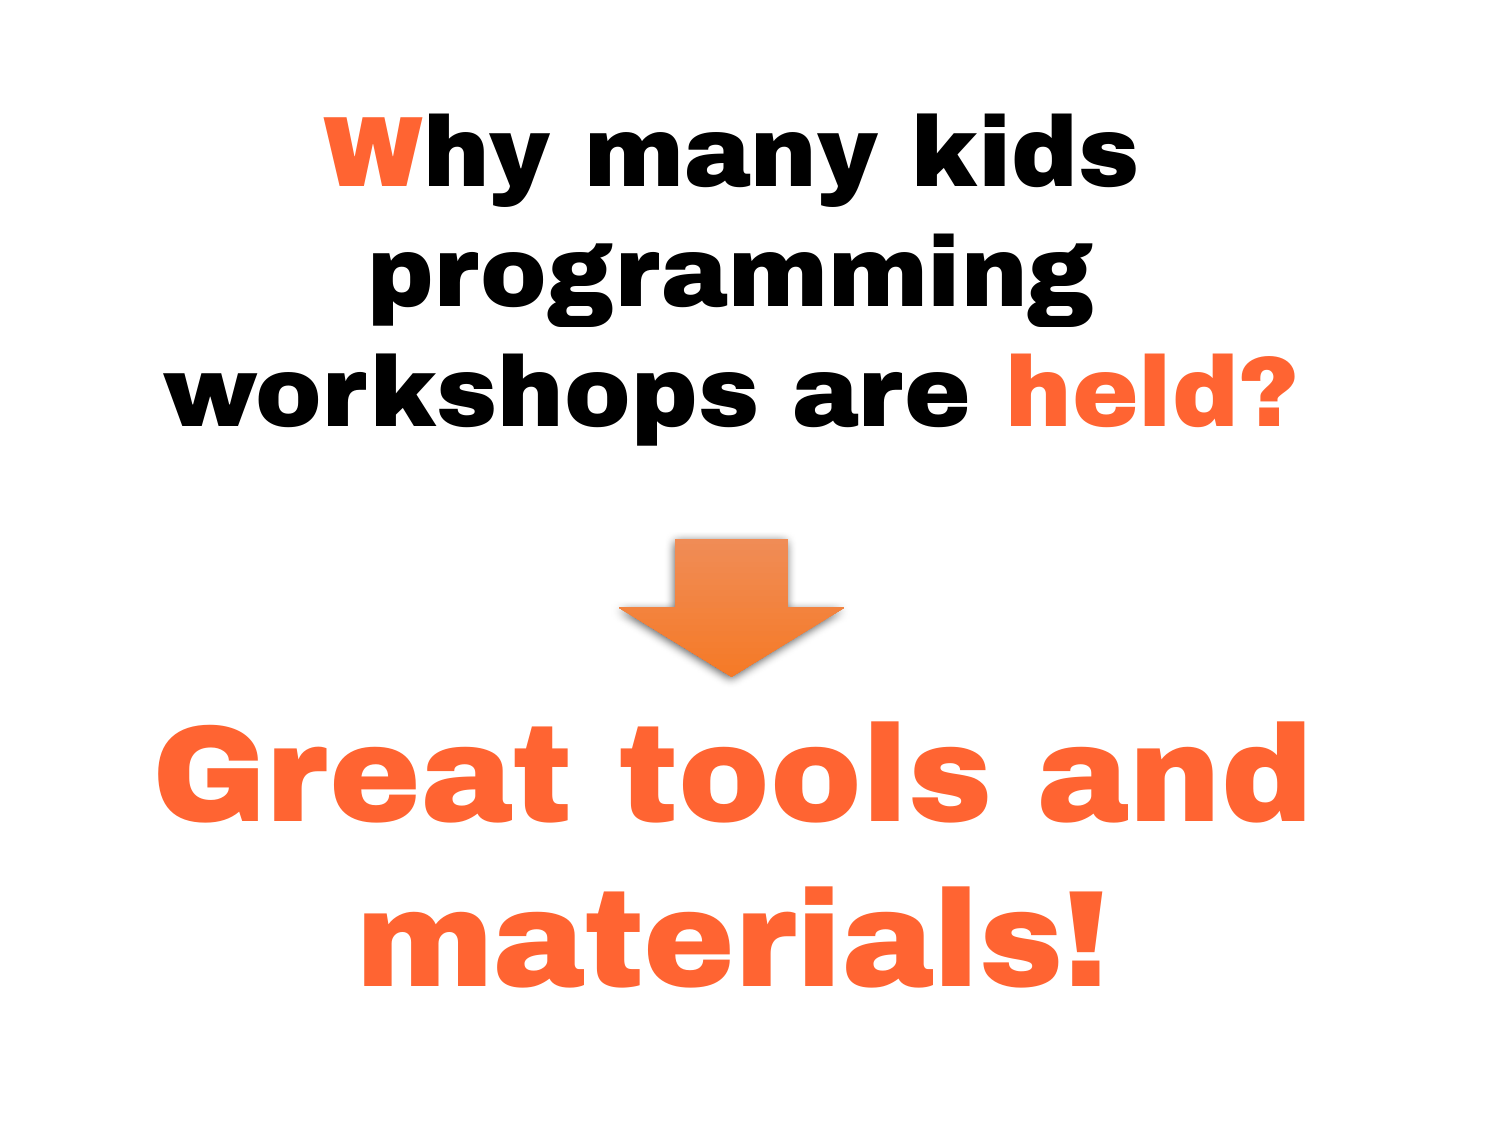

Why many kids programming workshops are held?

Great tools and materials!